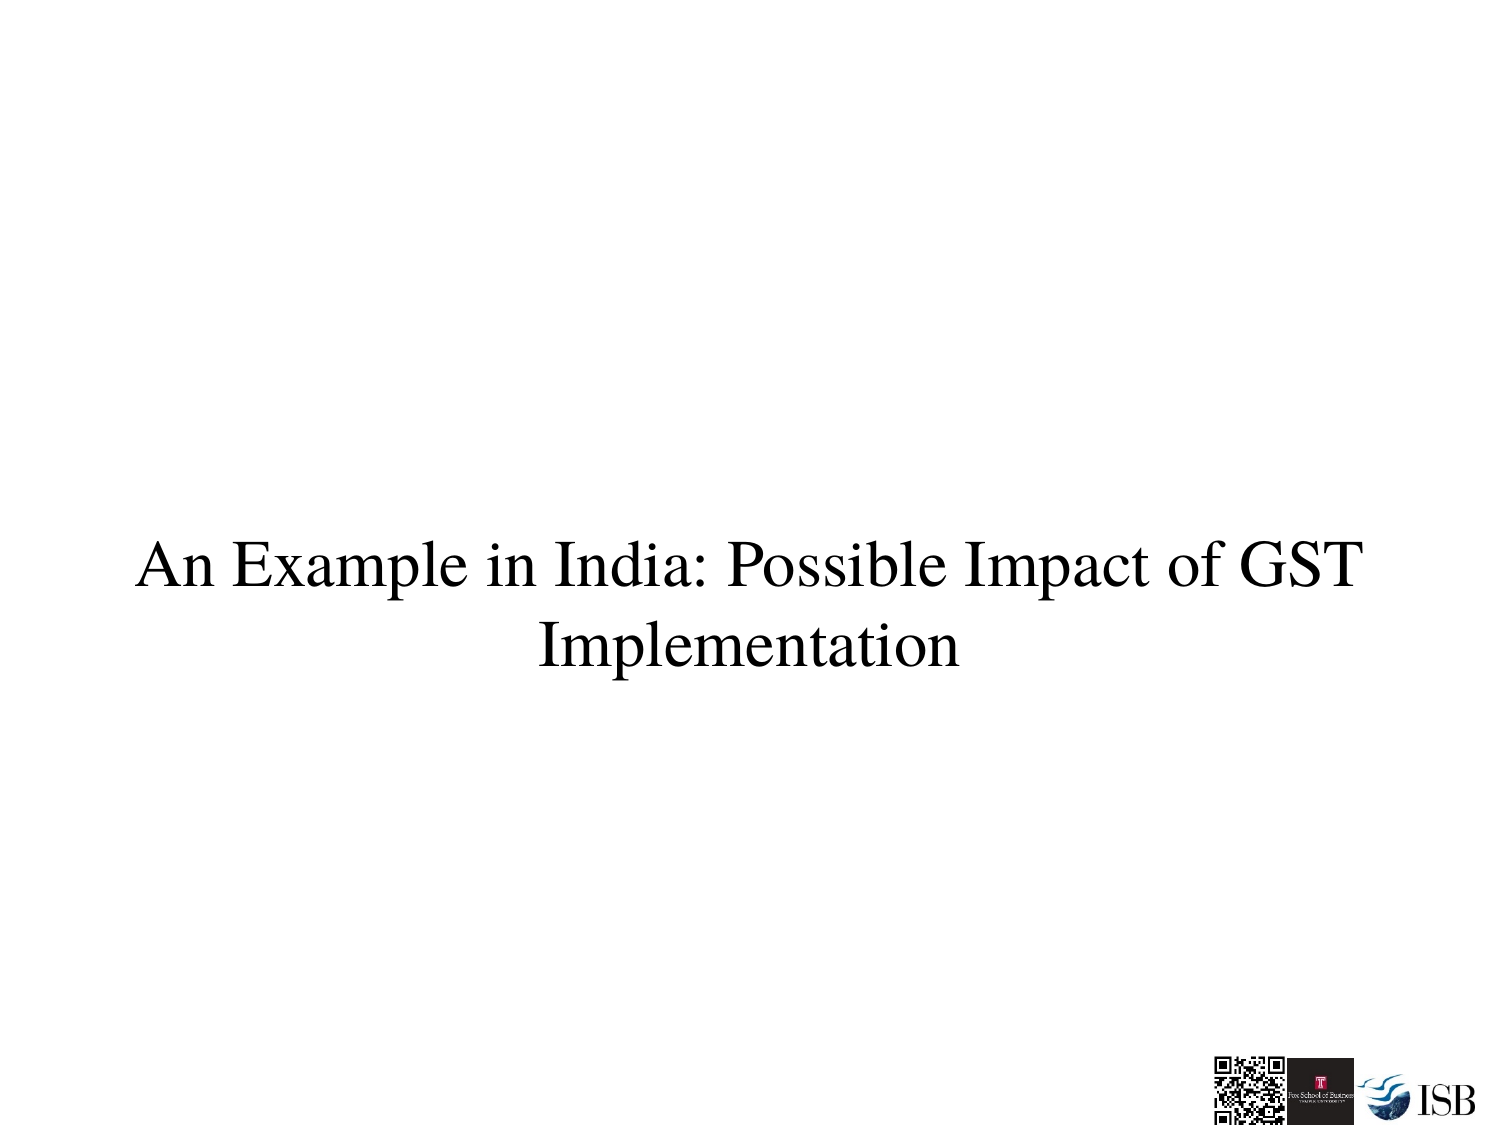

An Example in India: Possible Impact of GST Implementation